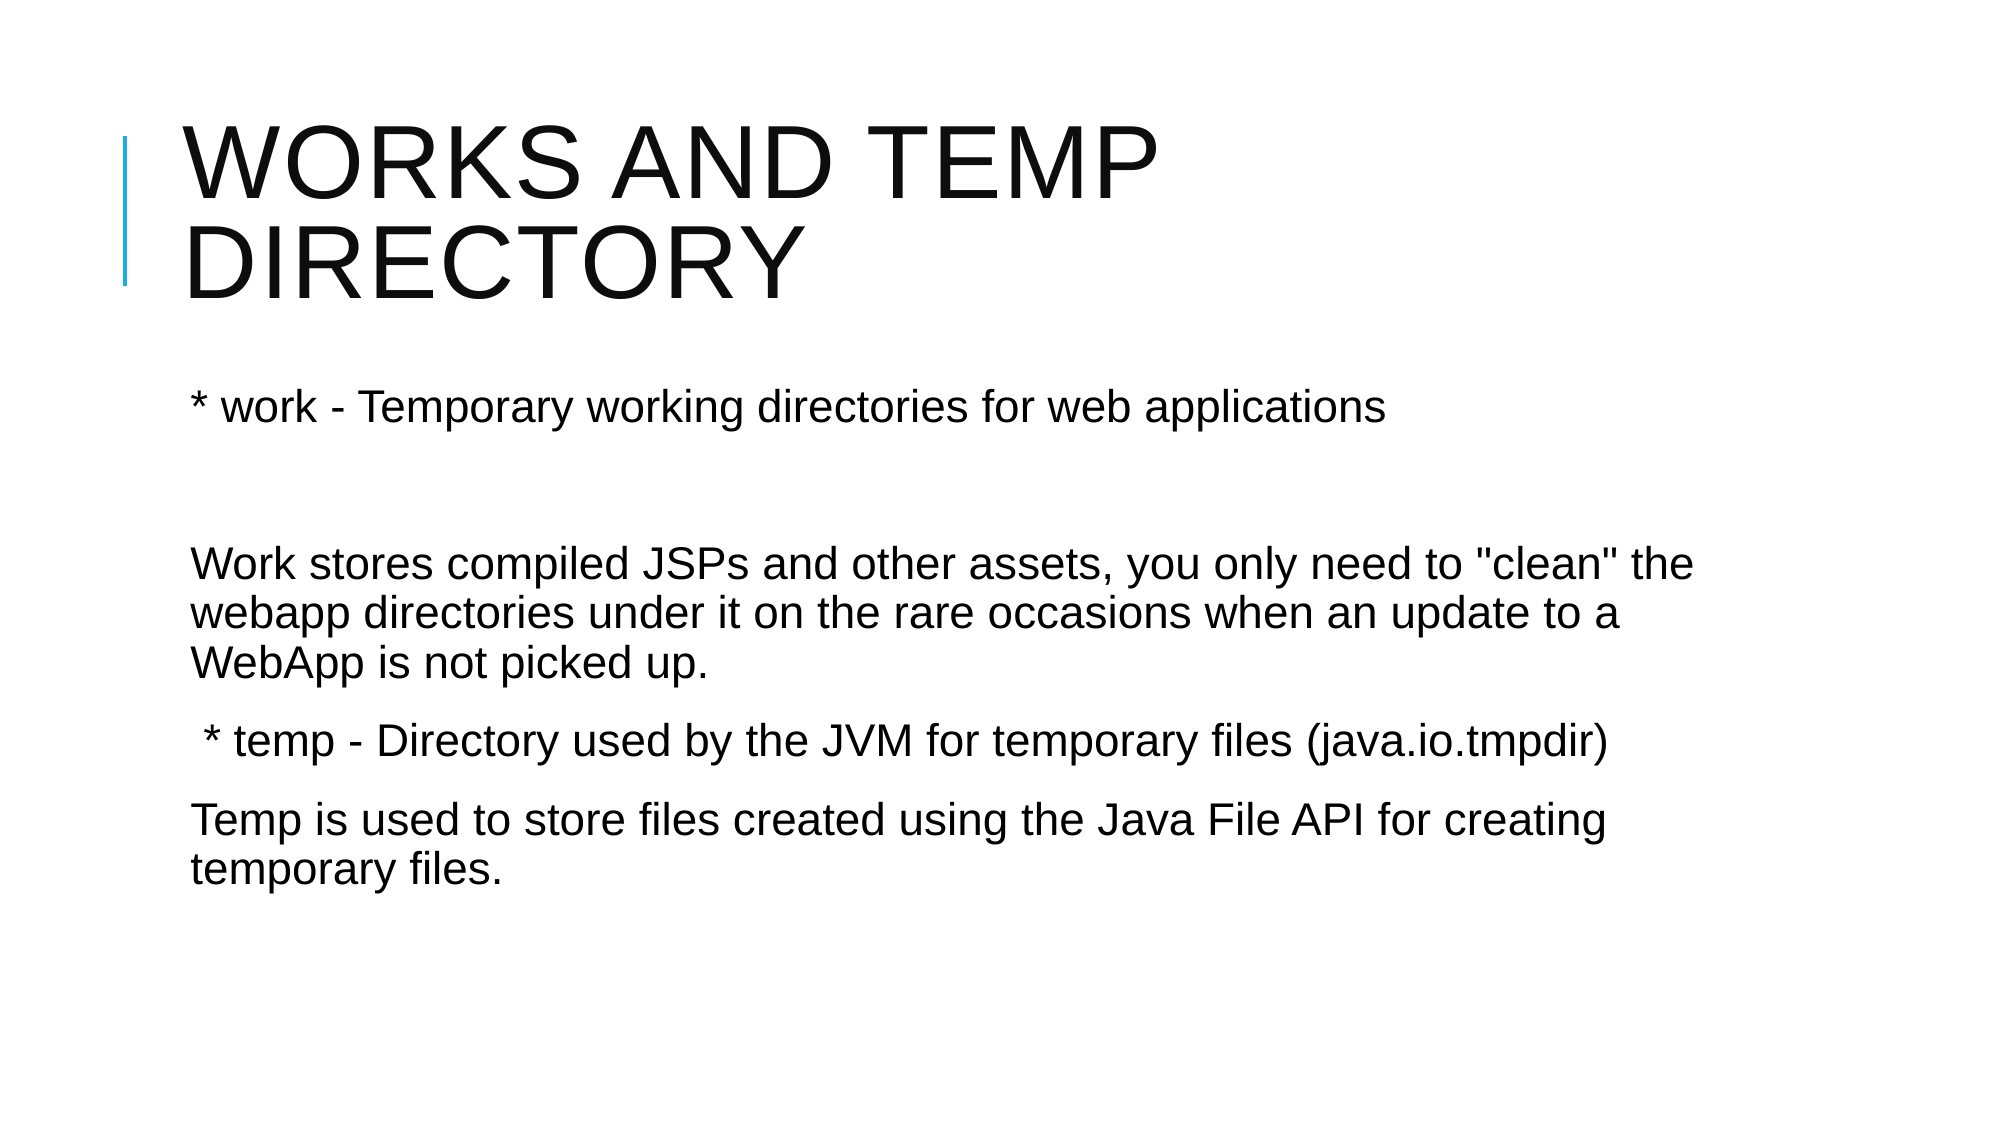

# Works and temp directory
* work - Temporary working directories for web applications

Work stores compiled JSPs and other assets, you only need to "clean" the webapp directories under it on the rare occasions when an update to a WebApp is not picked up.
 * temp - Directory used by the JVM for temporary files (java.io.tmpdir)
Temp is used to store files created using the Java File API for creating temporary files.